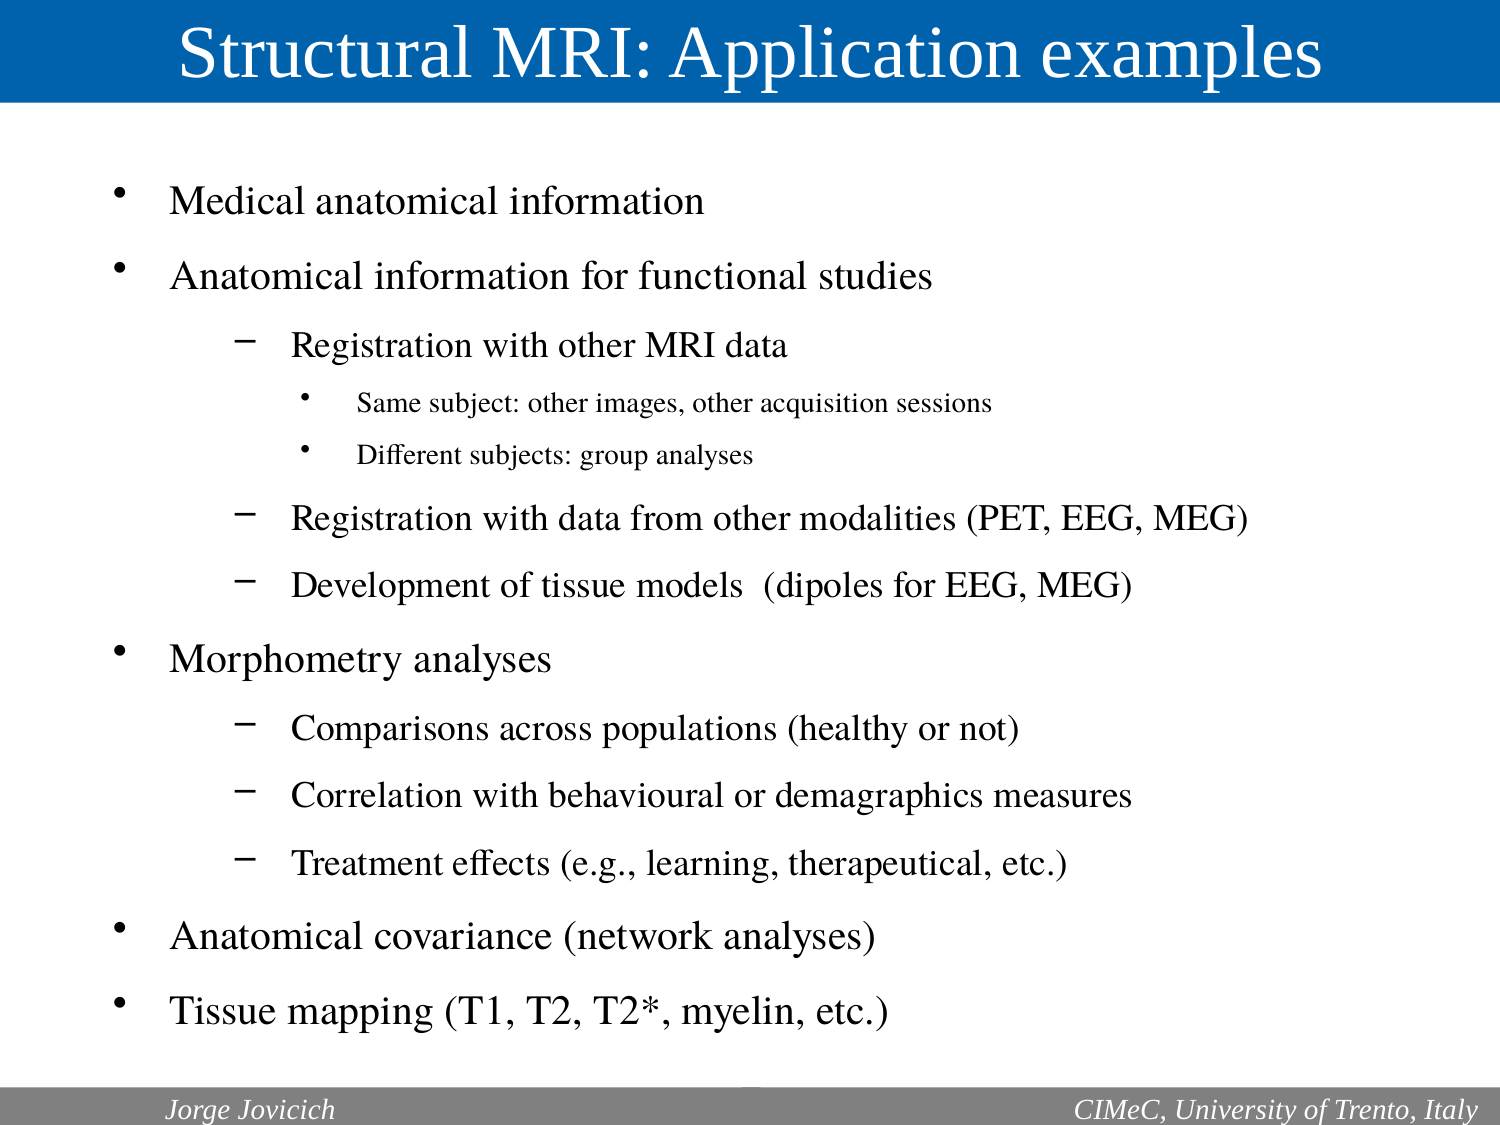

Structural MRI: Application examples
Medical anatomical information
Anatomical information for functional studies
Registration with other MRI data
Same subject: other images, other acquisition sessions
Different subjects: group analyses
Registration with data from other modalities (PET, EEG, MEG)
Development of tissue models  (dipoles for EEG, MEG)
Morphometry analyses
Comparisons across populations (healthy or not)
Correlation with behavioural or demagraphics measures
Treatment effects (e.g., learning, therapeutical, etc.)
Anatomical covariance (network analyses)
Tissue mapping (T1, T2, T2*, myelin, etc.)
	Jorge Jovicich
     CIMeC, University of Trento, Italy